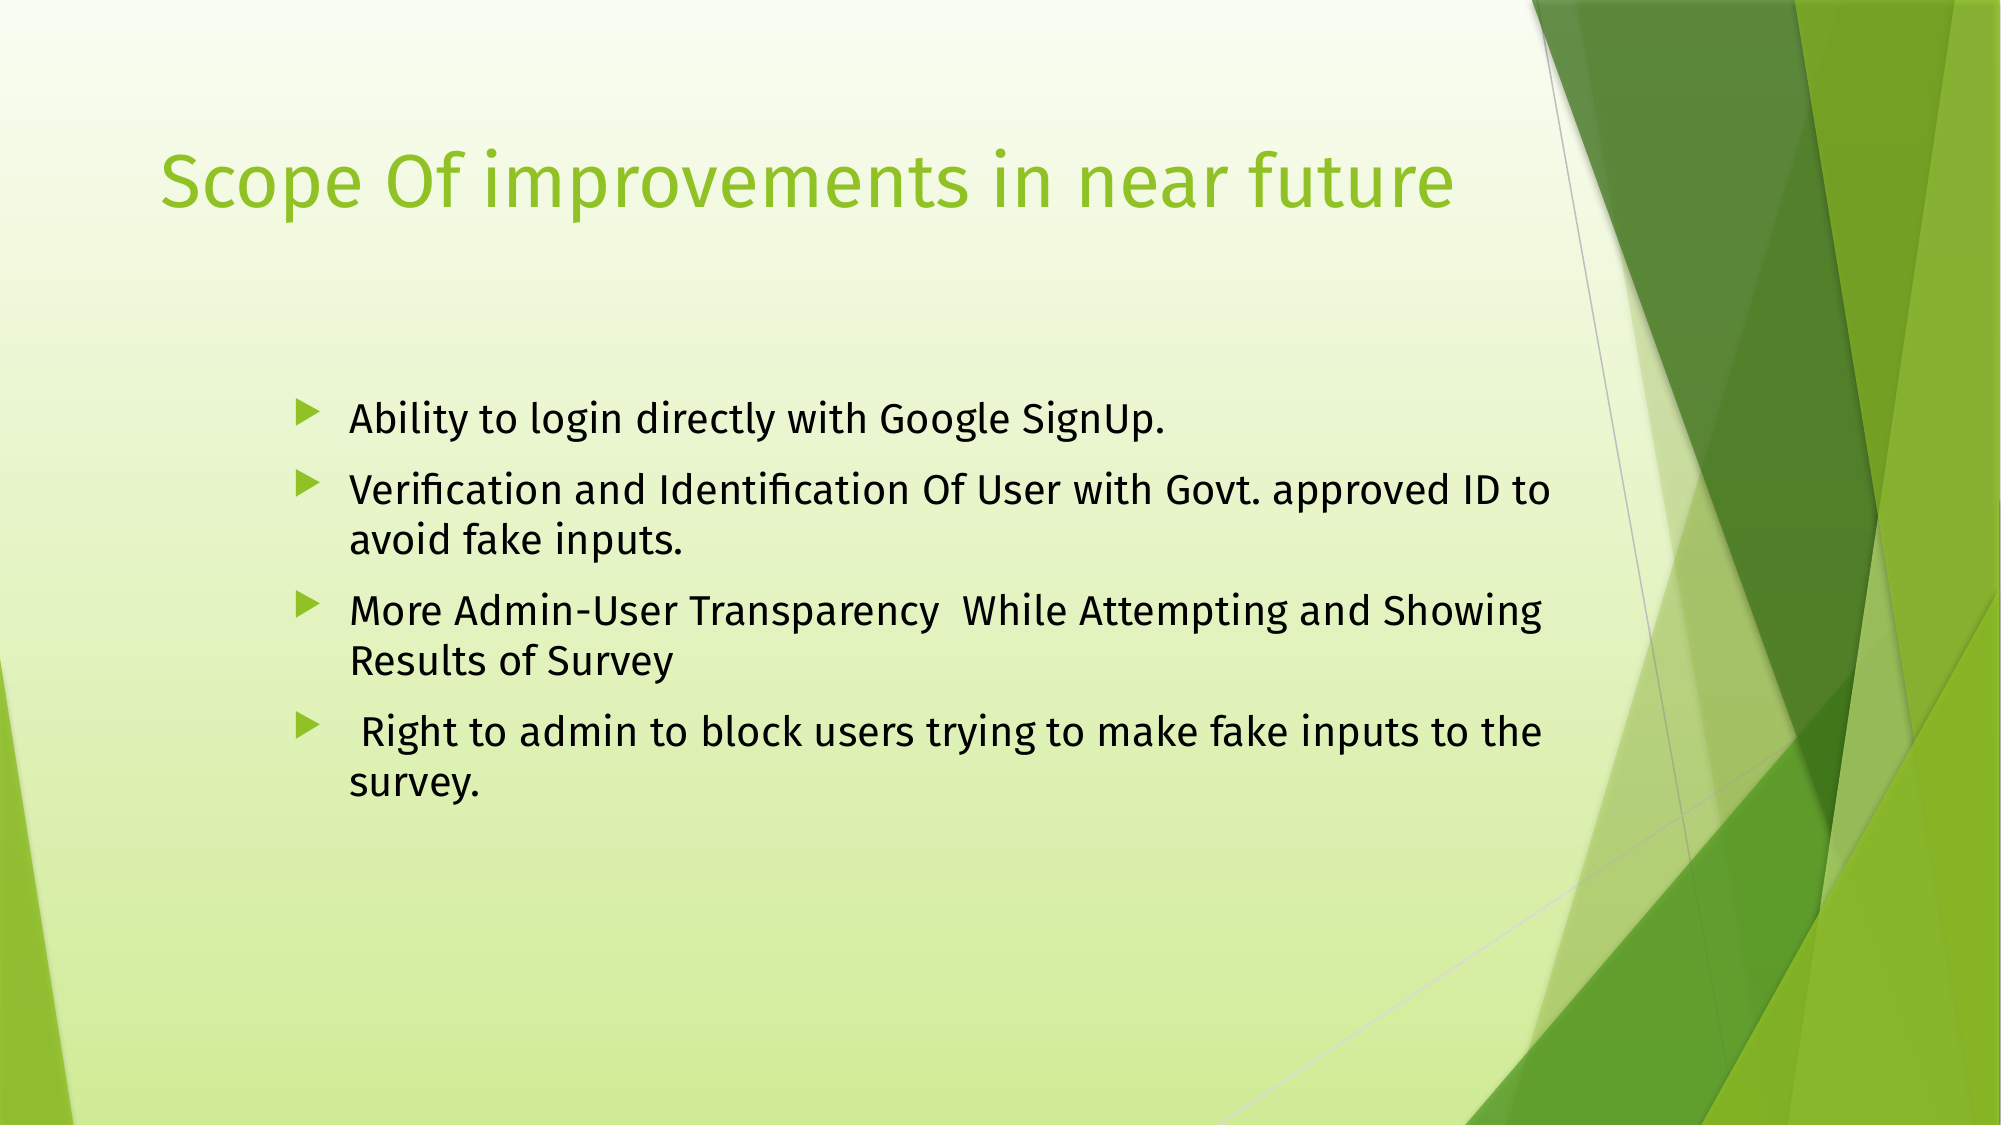

# Scope Of improvements in near future
Ability to login directly with Google SignUp.
Verification and Identification Of User with Govt. approved ID to avoid fake inputs.
More Admin-User Transparency  While Attempting and Showing Results of Survey
 Right to admin to block users trying to make fake inputs to the survey.